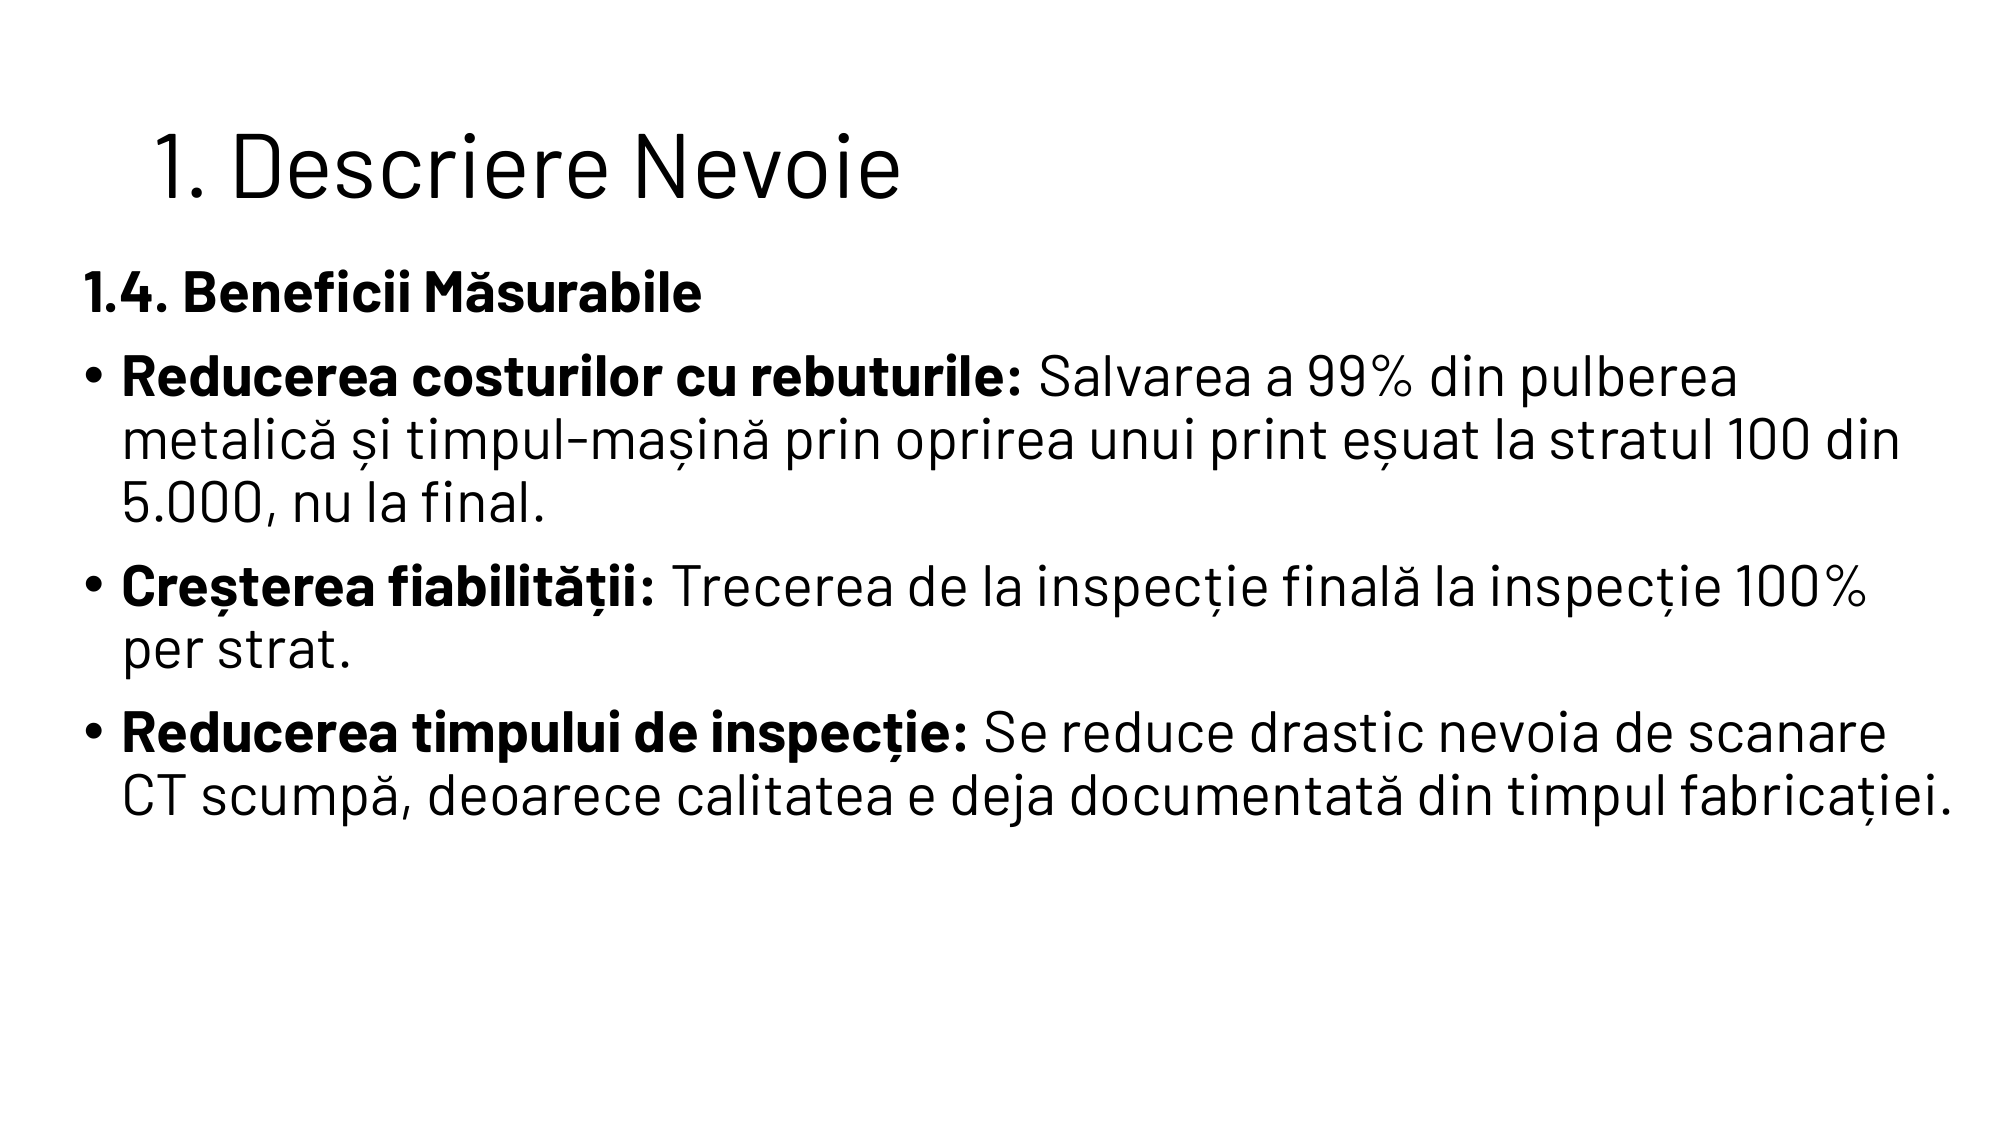

# 1. Descriere Nevoie
1.4. Beneficii Măsurabile
Reducerea costurilor cu rebuturile: Salvarea a 99% din pulberea metalică și timpul-mașină prin oprirea unui print eșuat la stratul 100 din 5.000, nu la final.
Creșterea fiabilității: Trecerea de la inspecție finală la inspecție 100% per strat.
Reducerea timpului de inspecție: Se reduce drastic nevoia de scanare CT scumpă, deoarece calitatea e deja documentată din timpul fabricației.